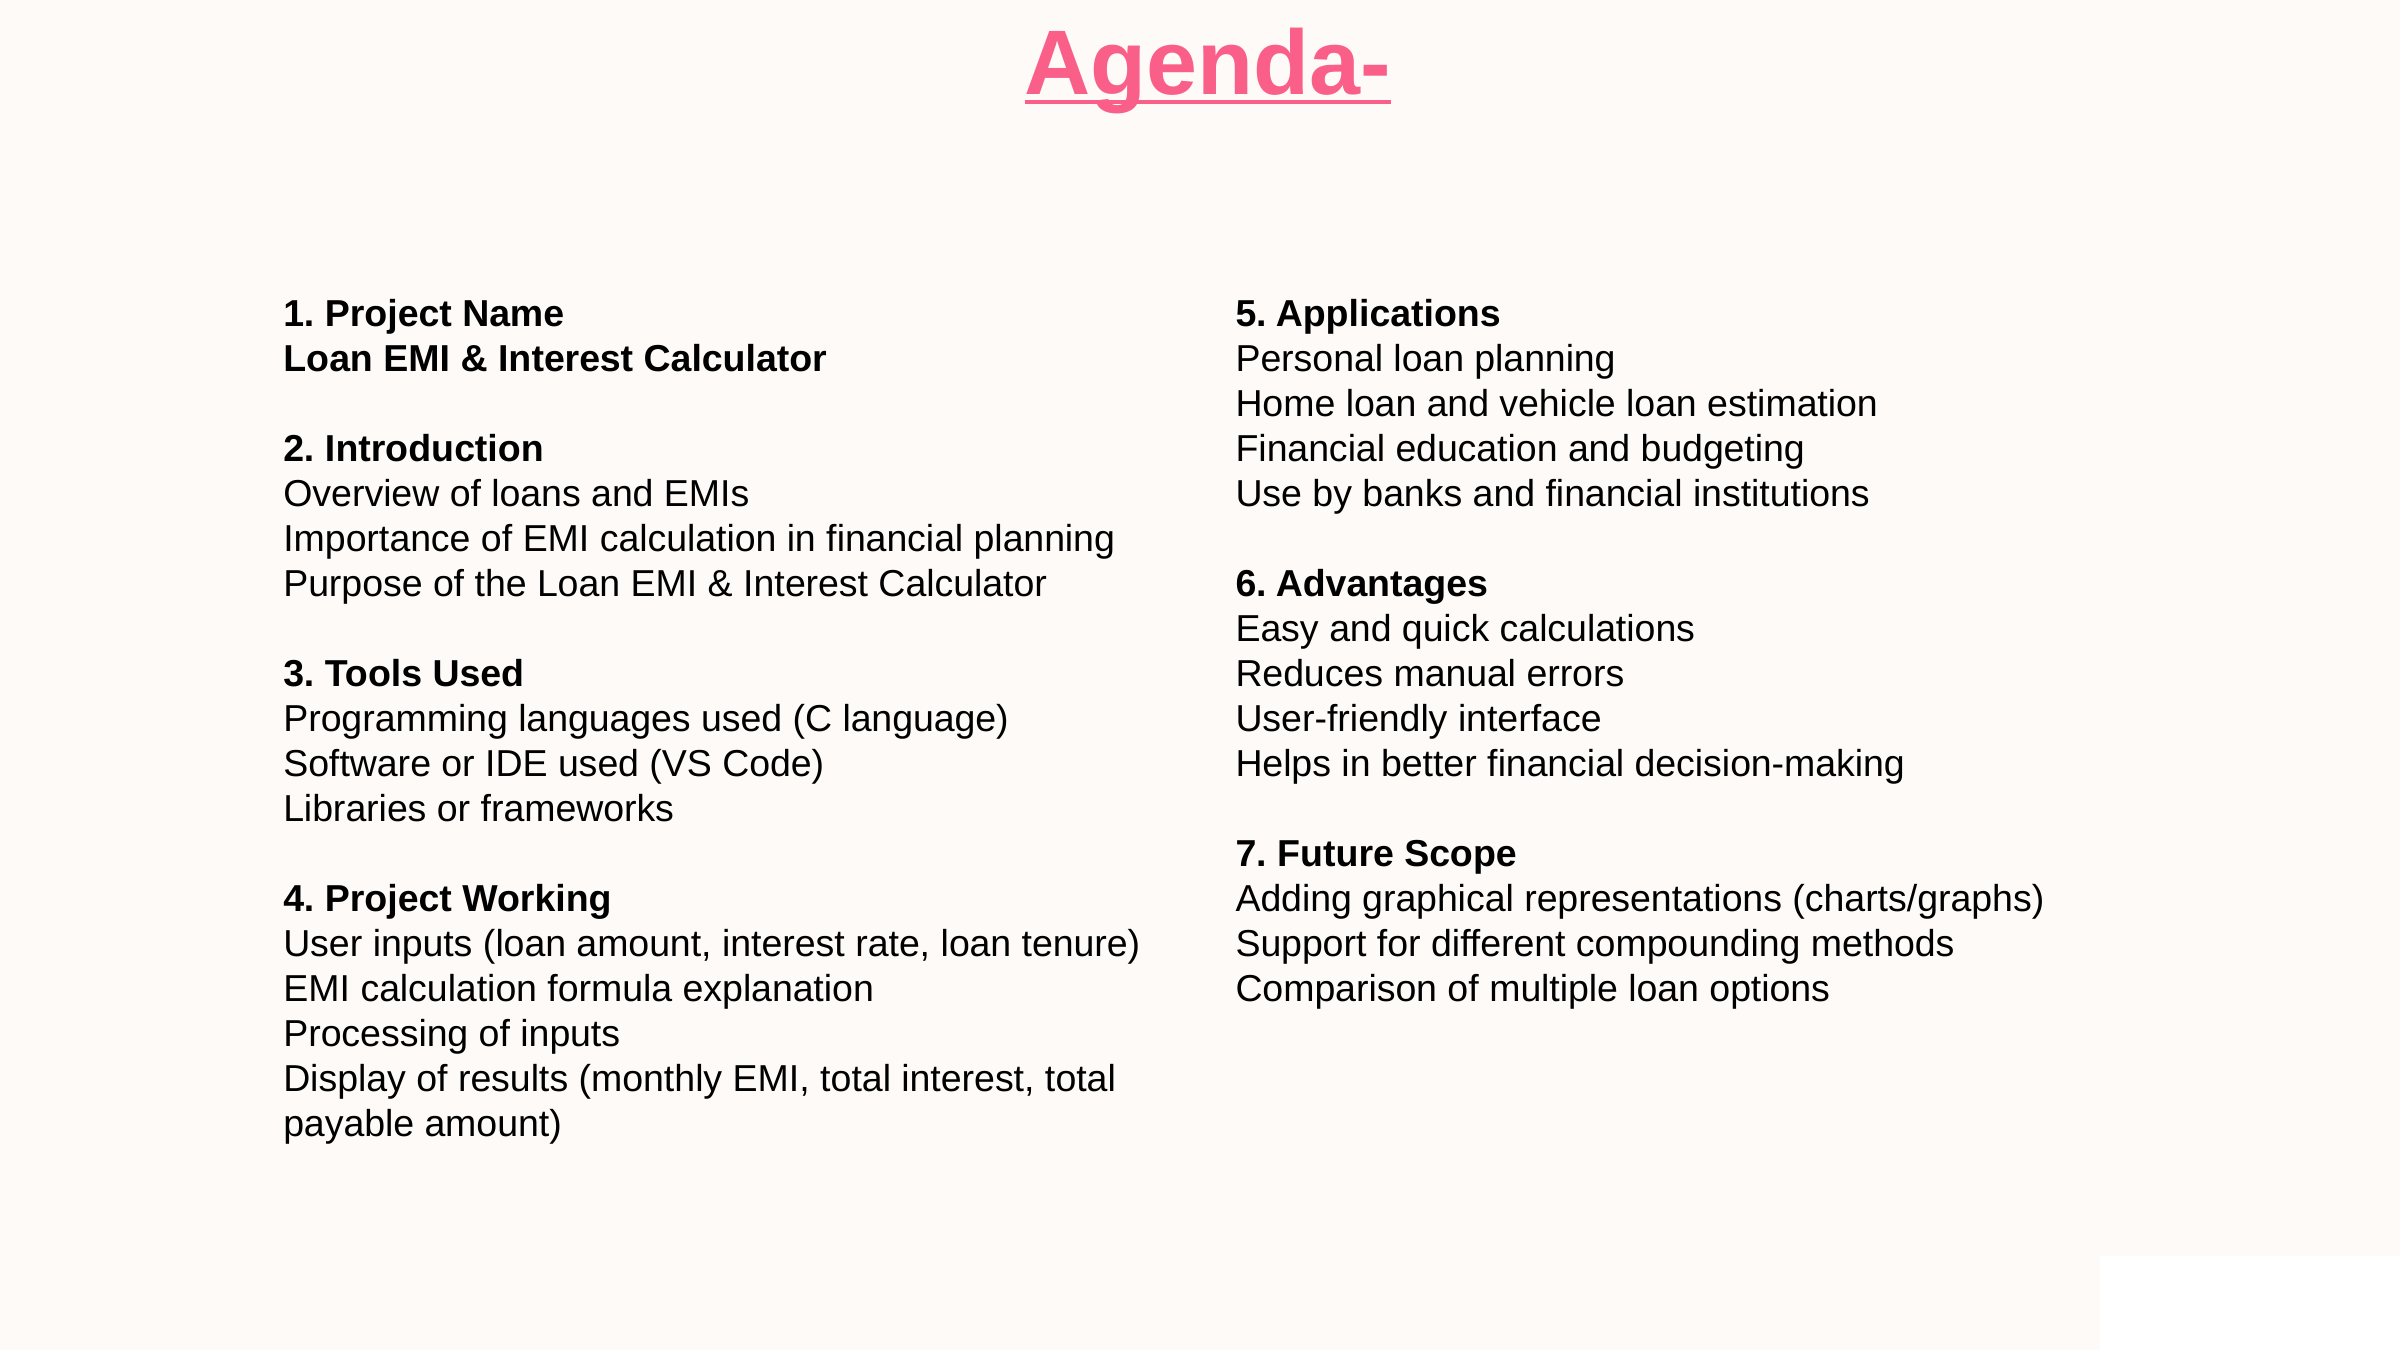

Agenda-
1. Project Name
Loan EMI & Interest Calculator

2. Introduction
Overview of loans and EMIs
Importance of EMI calculation in financial planning
Purpose of the Loan EMI & Interest Calculator

3. Tools Used
Programming languages used (C language)
Software or IDE used (VS Code)
Libraries or frameworks

4. Project Working
User inputs (loan amount, interest rate, loan tenure)
EMI calculation formula explanation
Processing of inputs
Display of results (monthly EMI, total interest, total payable amount)

5. Applications
Personal loan planning
Home loan and vehicle loan estimation
Financial education and budgeting
Use by banks and financial institutions

6. Advantages
Easy and quick calculations
Reduces manual errors
User-friendly interface
Helps in better financial decision-making

7. Future Scope
Adding graphical representations (charts/graphs)
Support for different compounding methods
Comparison of multiple loan options